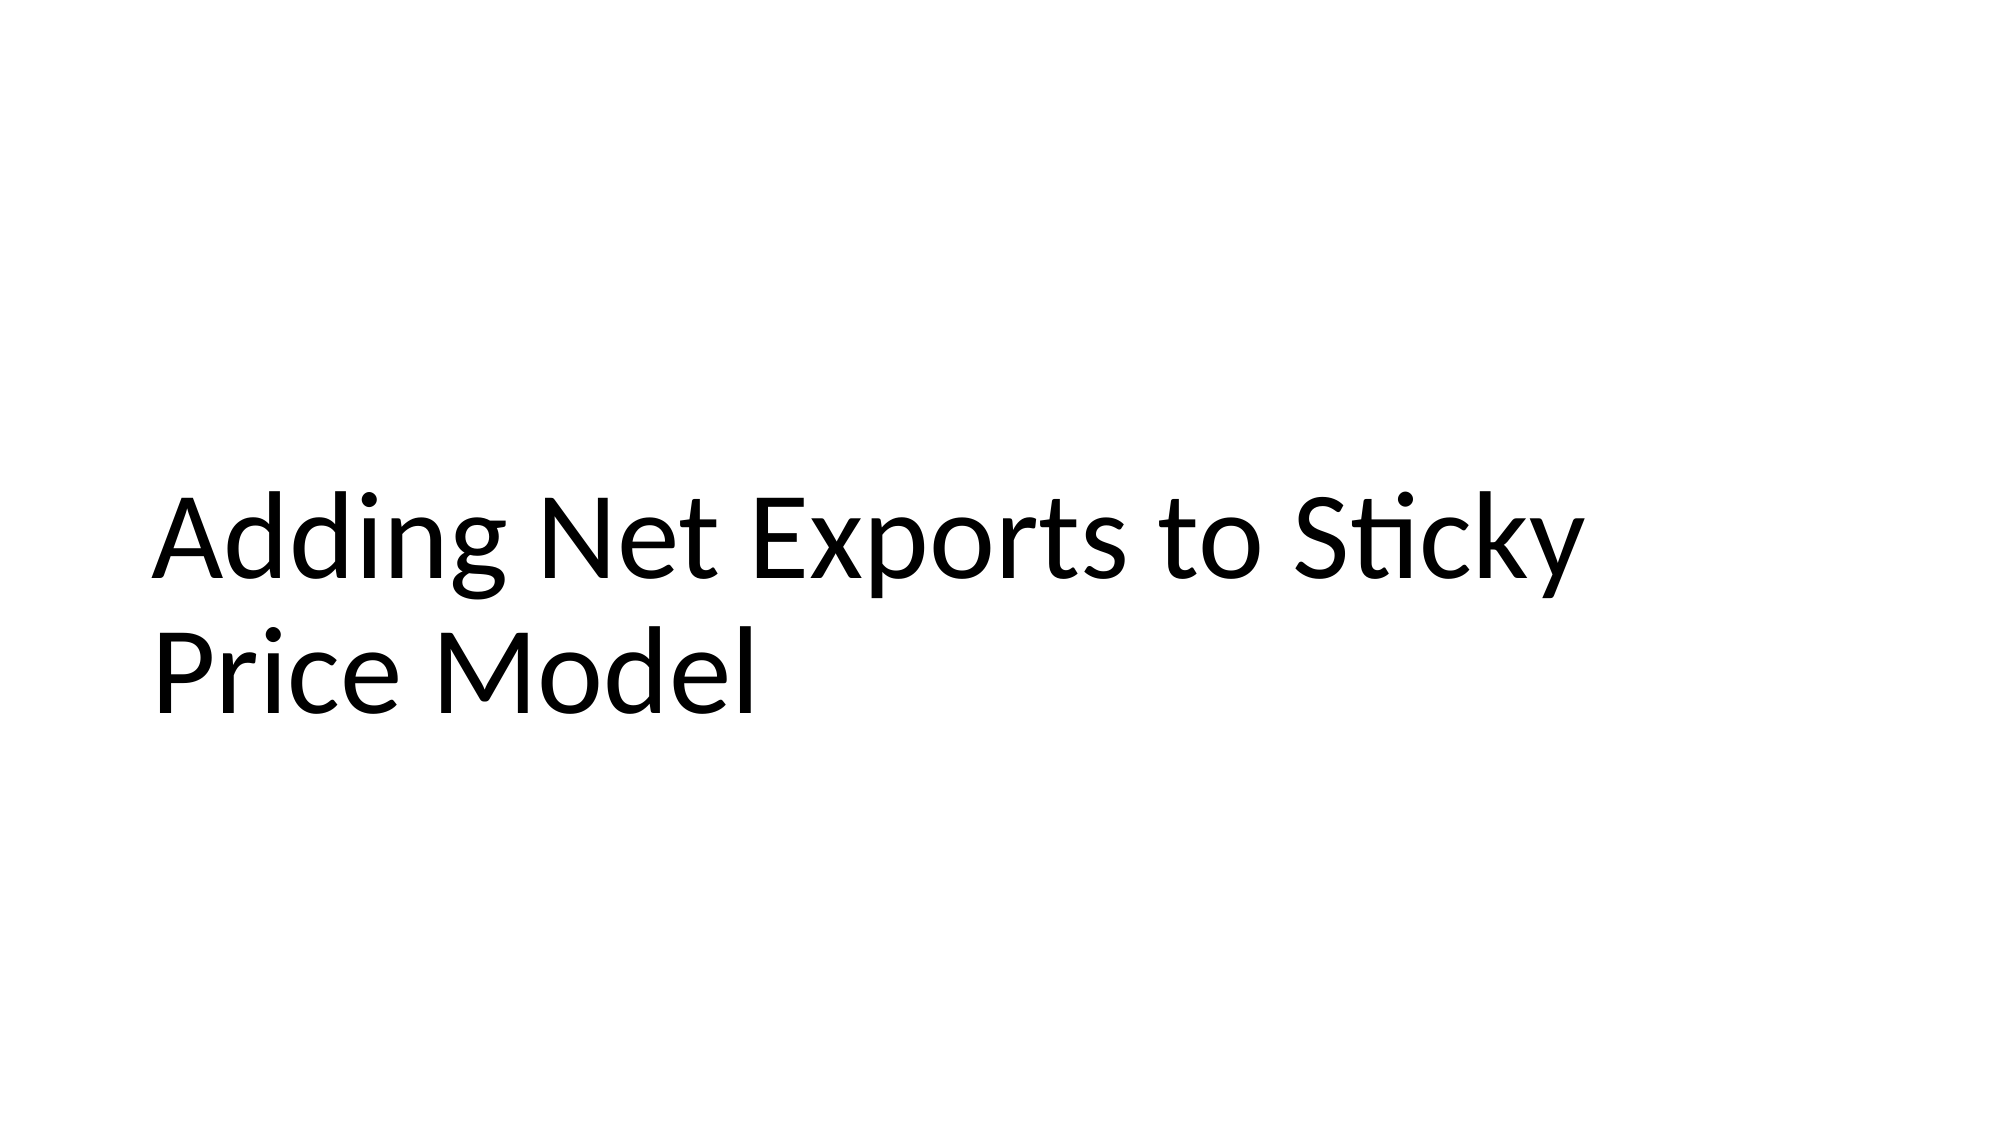

# Adding Net Exports to Sticky Price Model